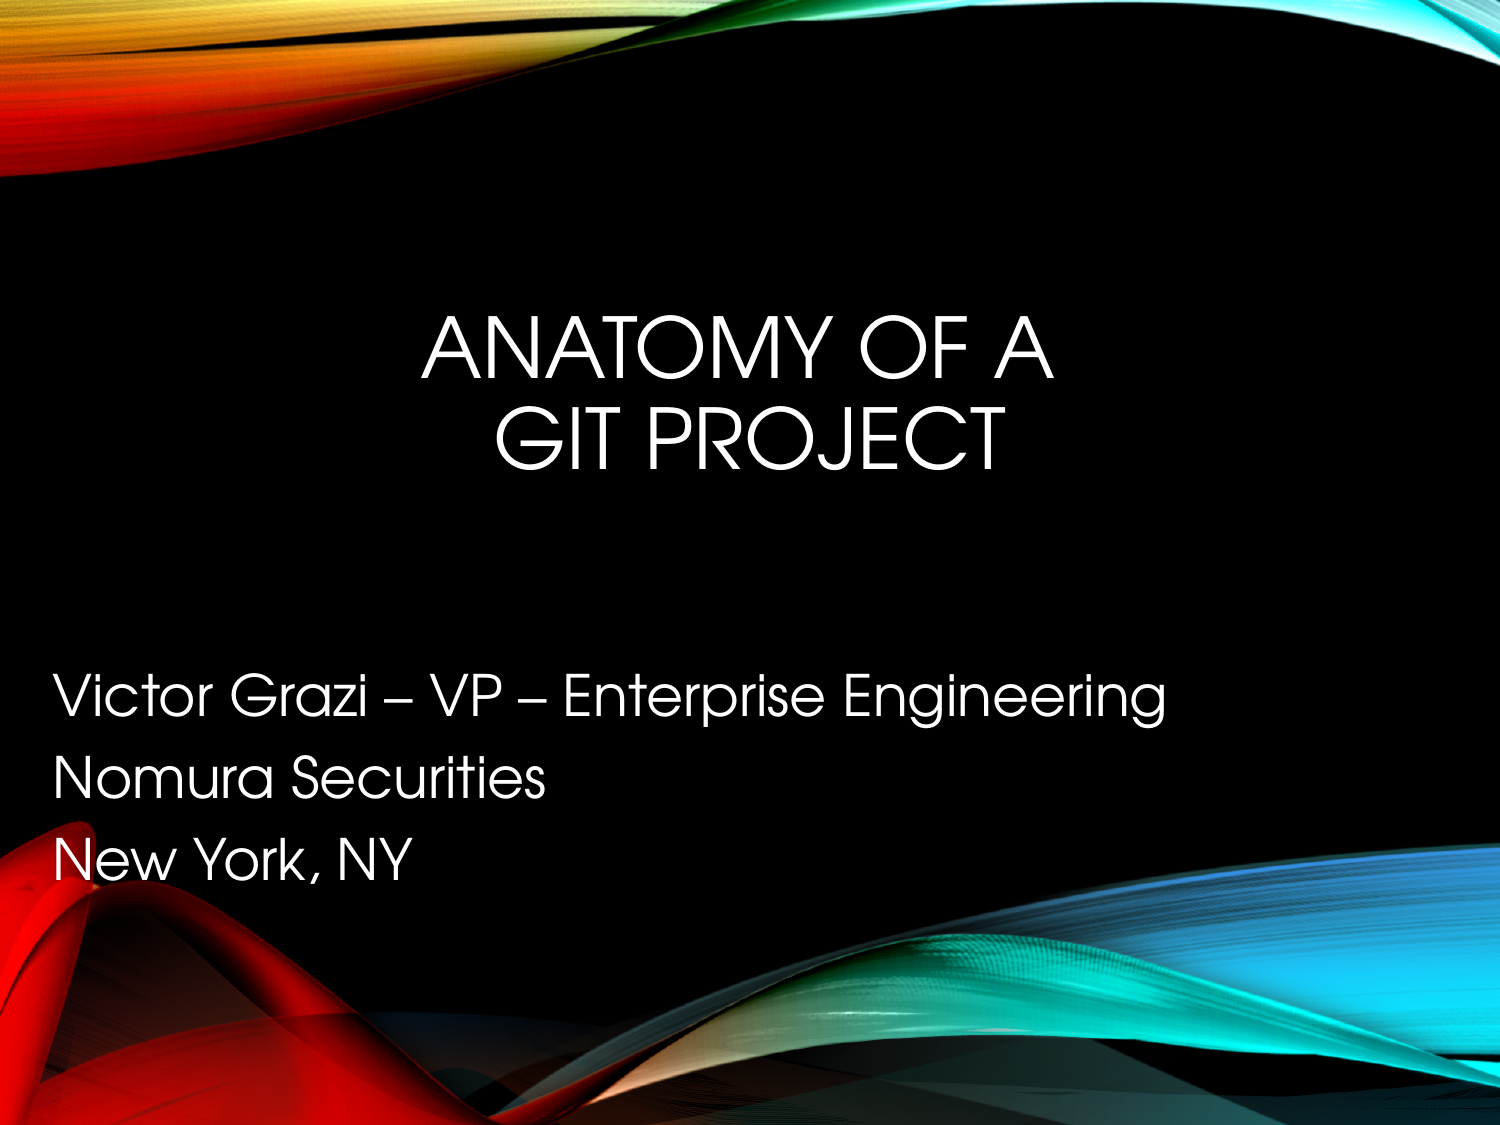

# Anatomy of a Git Project
Victor Grazi – VP – Enterprise Engineering
Nomura Securities
New York, NY